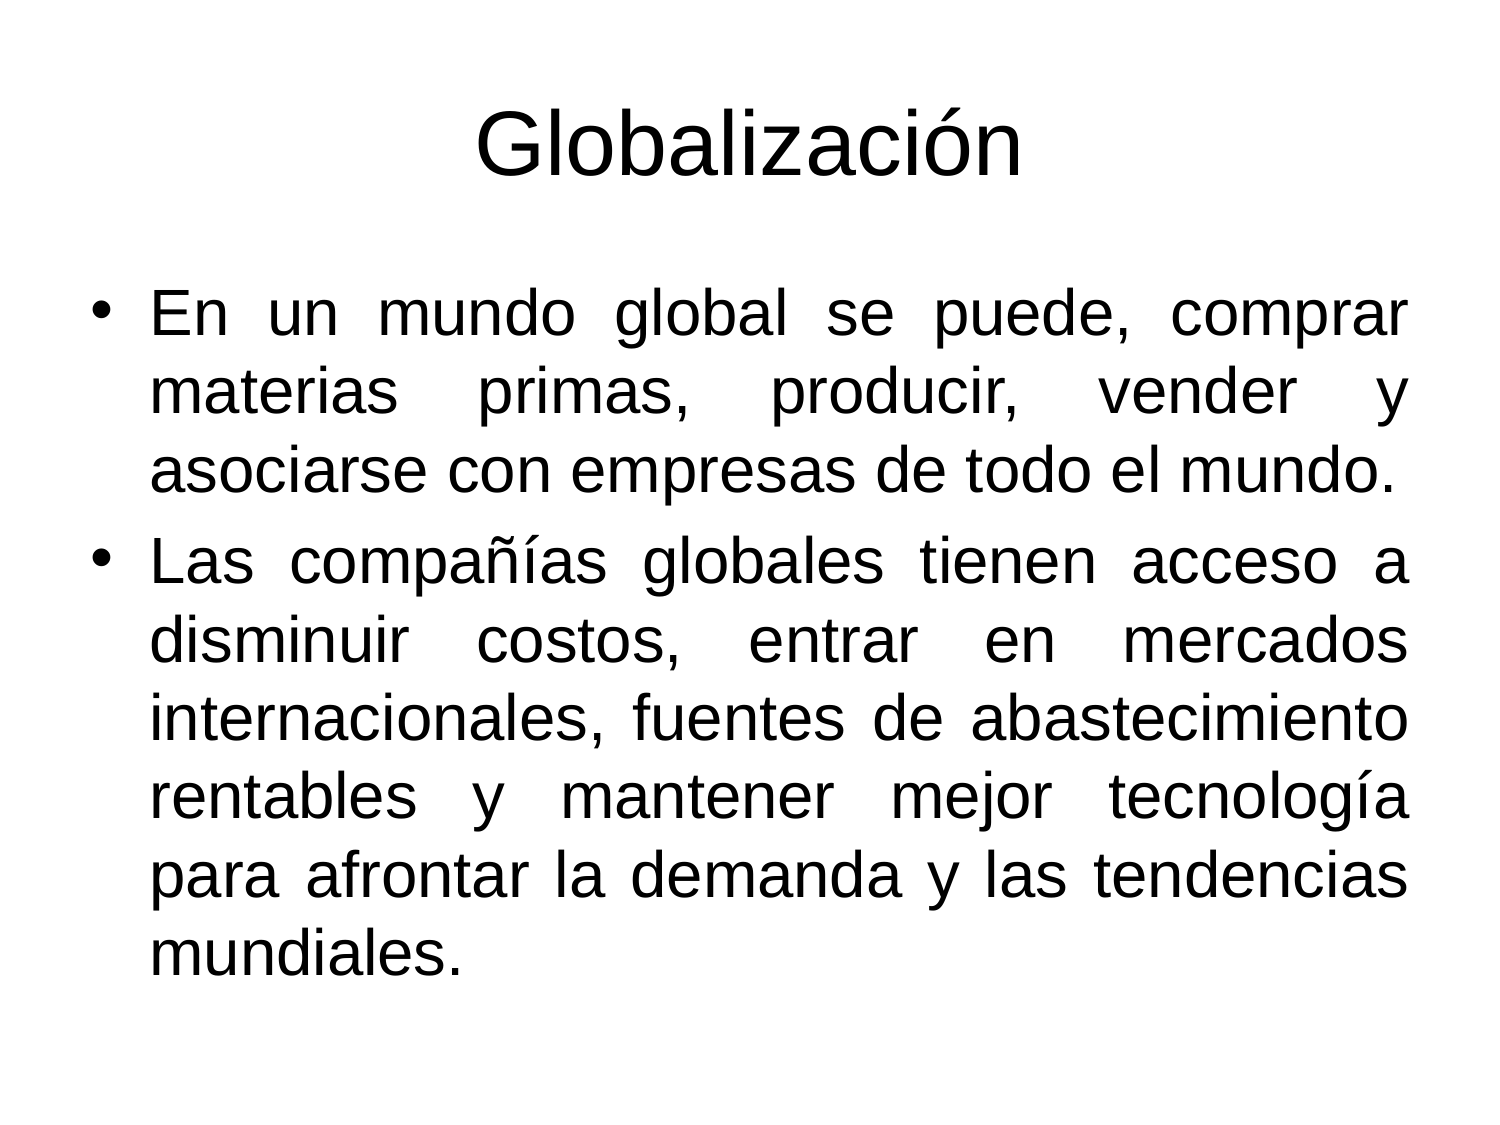

# Globalización
En un mundo global se puede, comprar materias primas, producir, vender y asociarse con empresas de todo el mundo.
Las compañías globales tienen acceso a disminuir costos, entrar en mercados internacionales, fuentes de abastecimiento rentables y mantener mejor tecnología para afrontar la demanda y las tendencias mundiales.